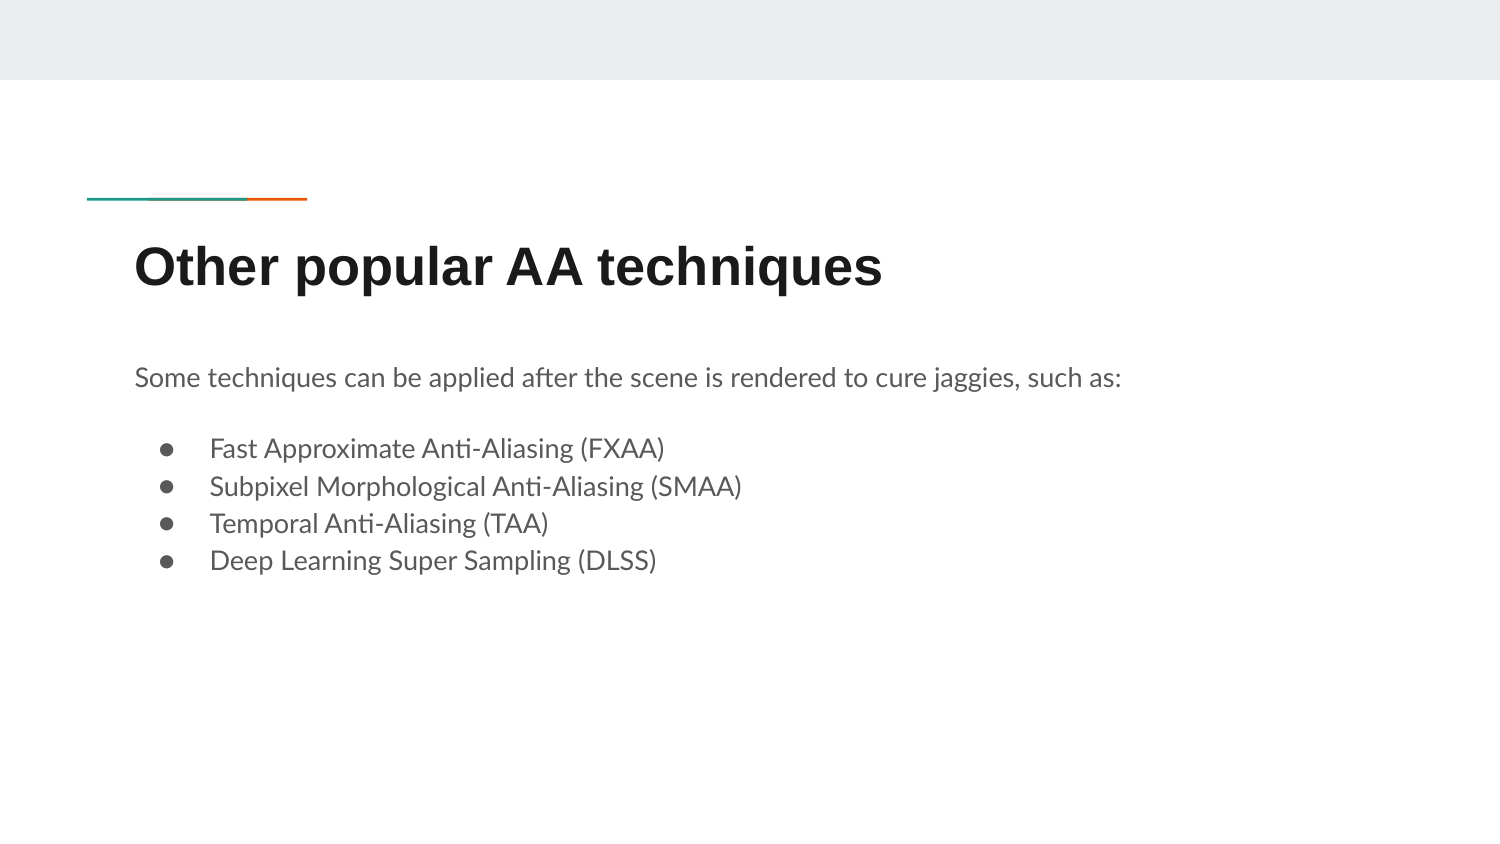

# Other popular AA techniques
Some techniques can be applied after the scene is rendered to cure jaggies, such as:
Fast Approximate Anti-Aliasing (FXAA)
Subpixel Morphological Anti-Aliasing (SMAA)
Temporal Anti-Aliasing (TAA)
Deep Learning Super Sampling (DLSS)